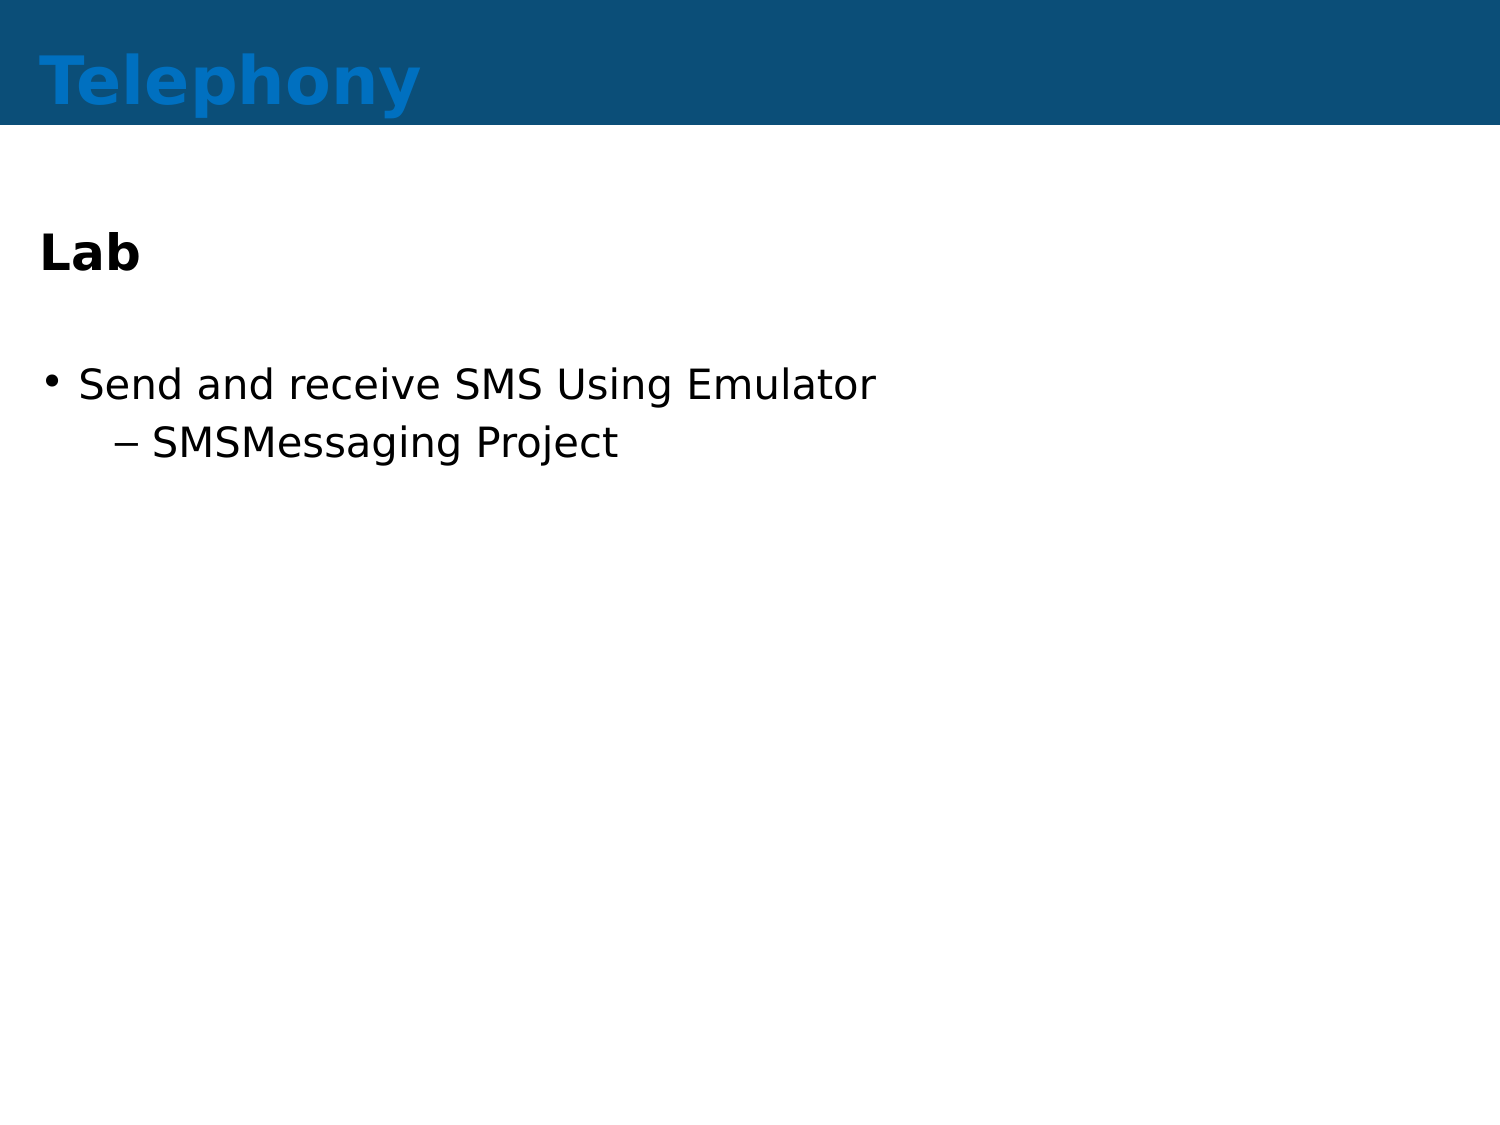

# Telephony
Lab
Send and receive SMS Using Emulator
SMSMessaging Project